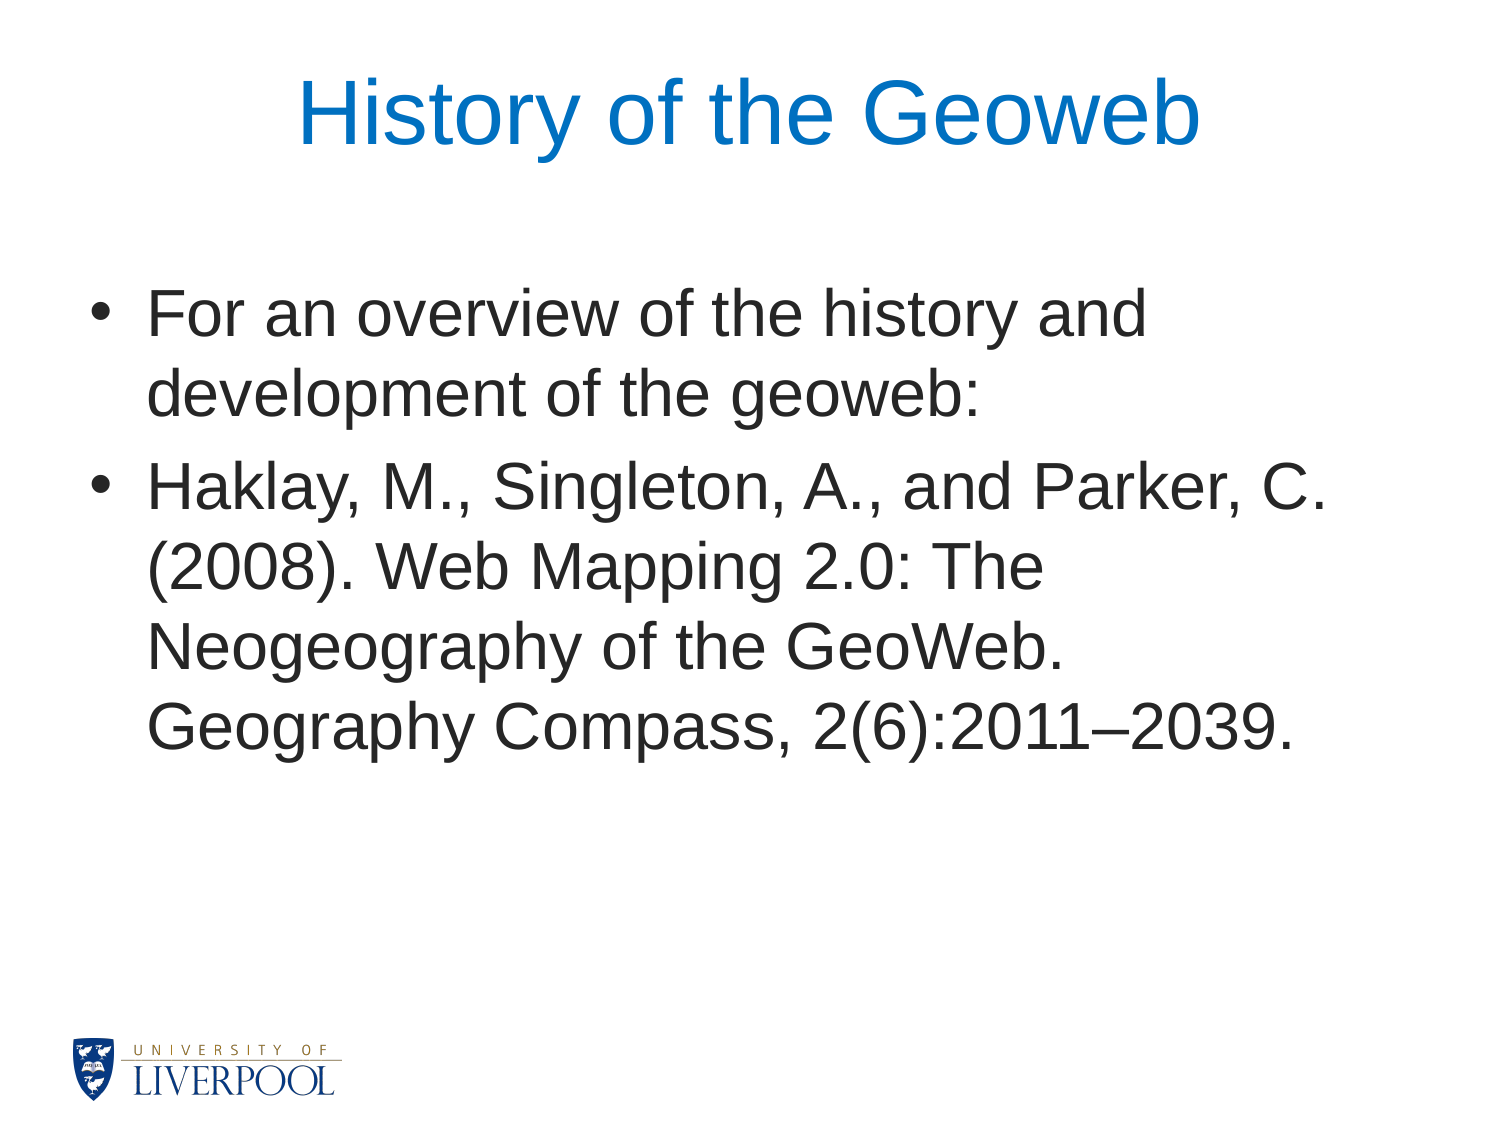

# History of the Geoweb
For an overview of the history and development of the geoweb:
Haklay, M., Singleton, A., and Parker, C. (2008). Web Mapping 2.0: The Neogeography of the GeoWeb. Geography Compass, 2(6):2011–2039.